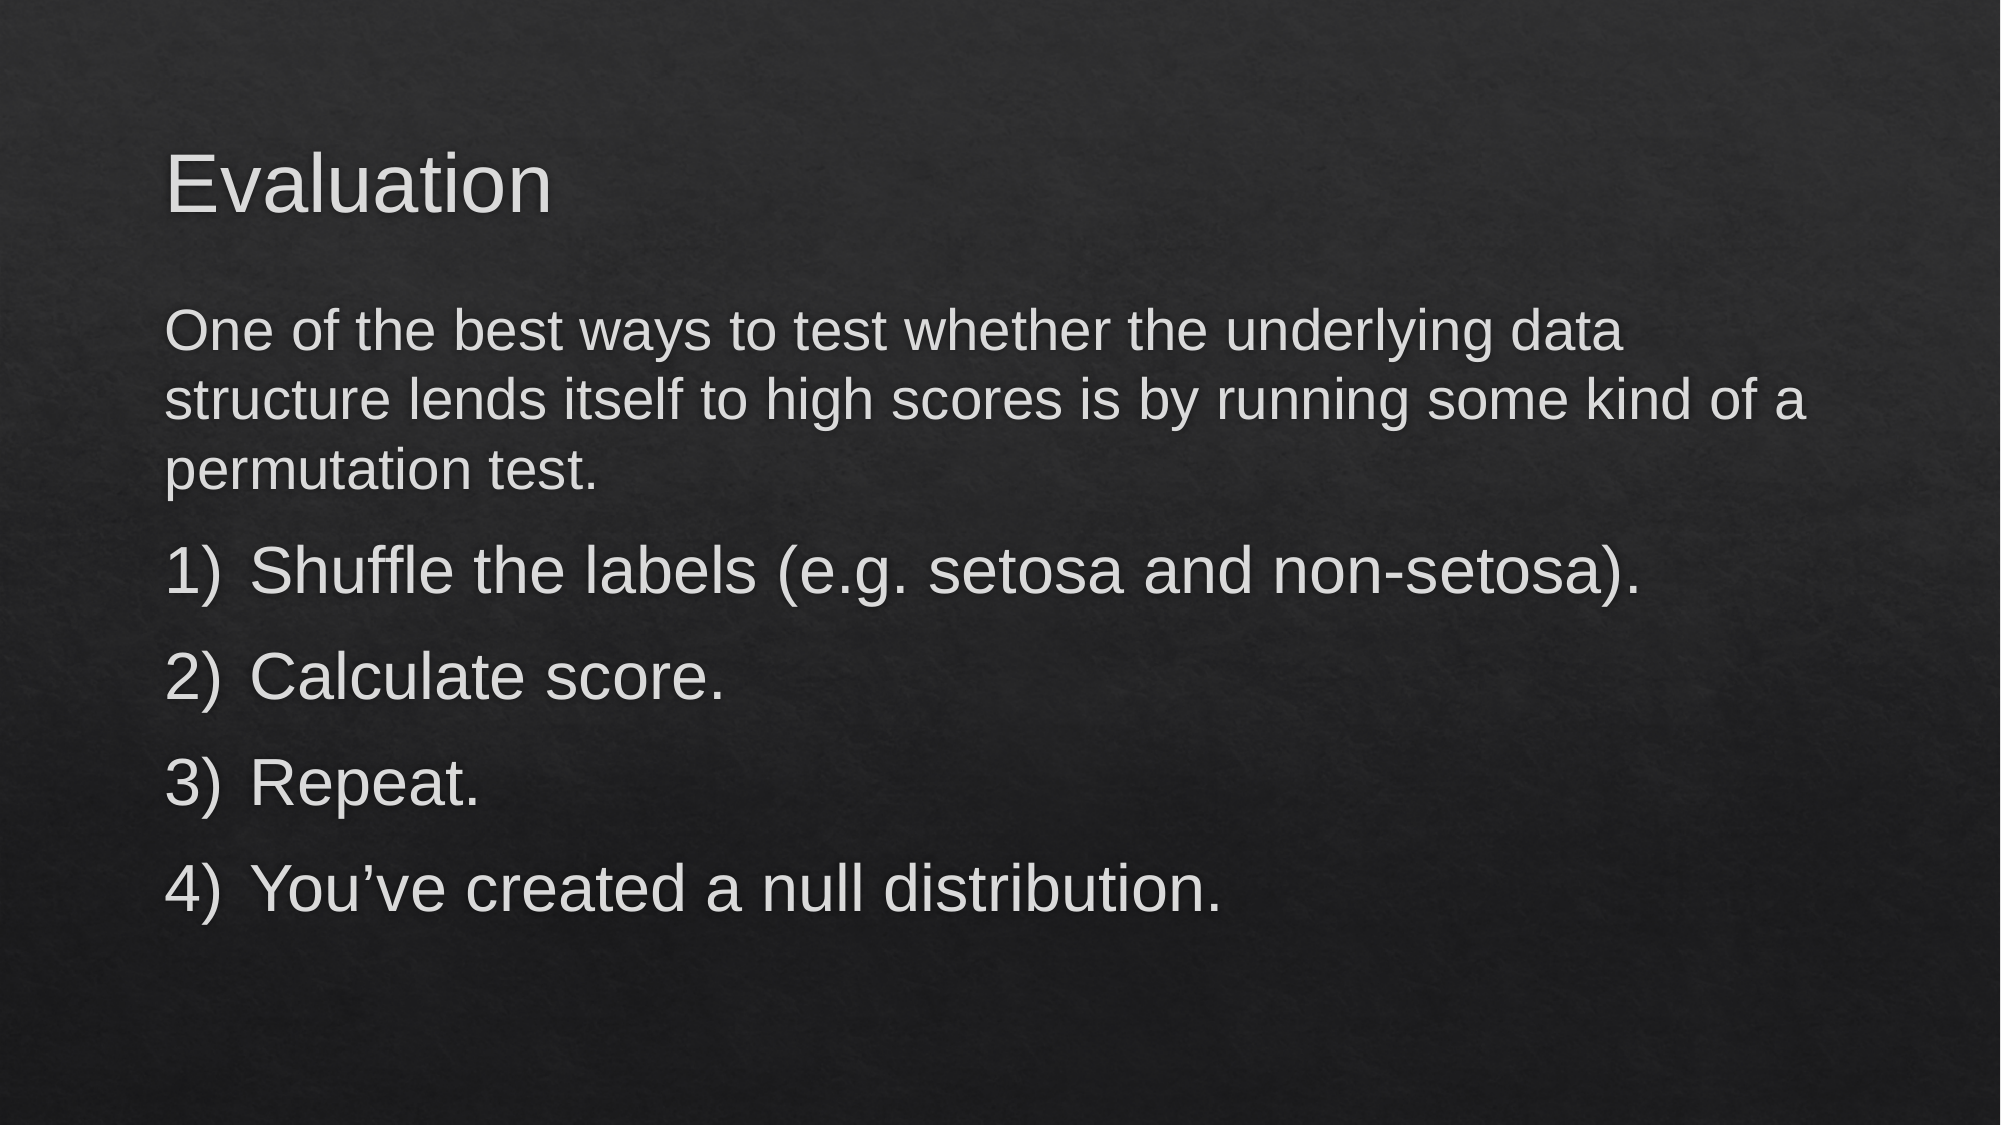

# Evaluation
One of the best ways to test whether the underlying data structure lends itself to high scores is by running some kind of a permutation test.
Shuffle the labels (e.g. setosa and non-setosa).
Calculate score.
Repeat.
You’ve created a null distribution.